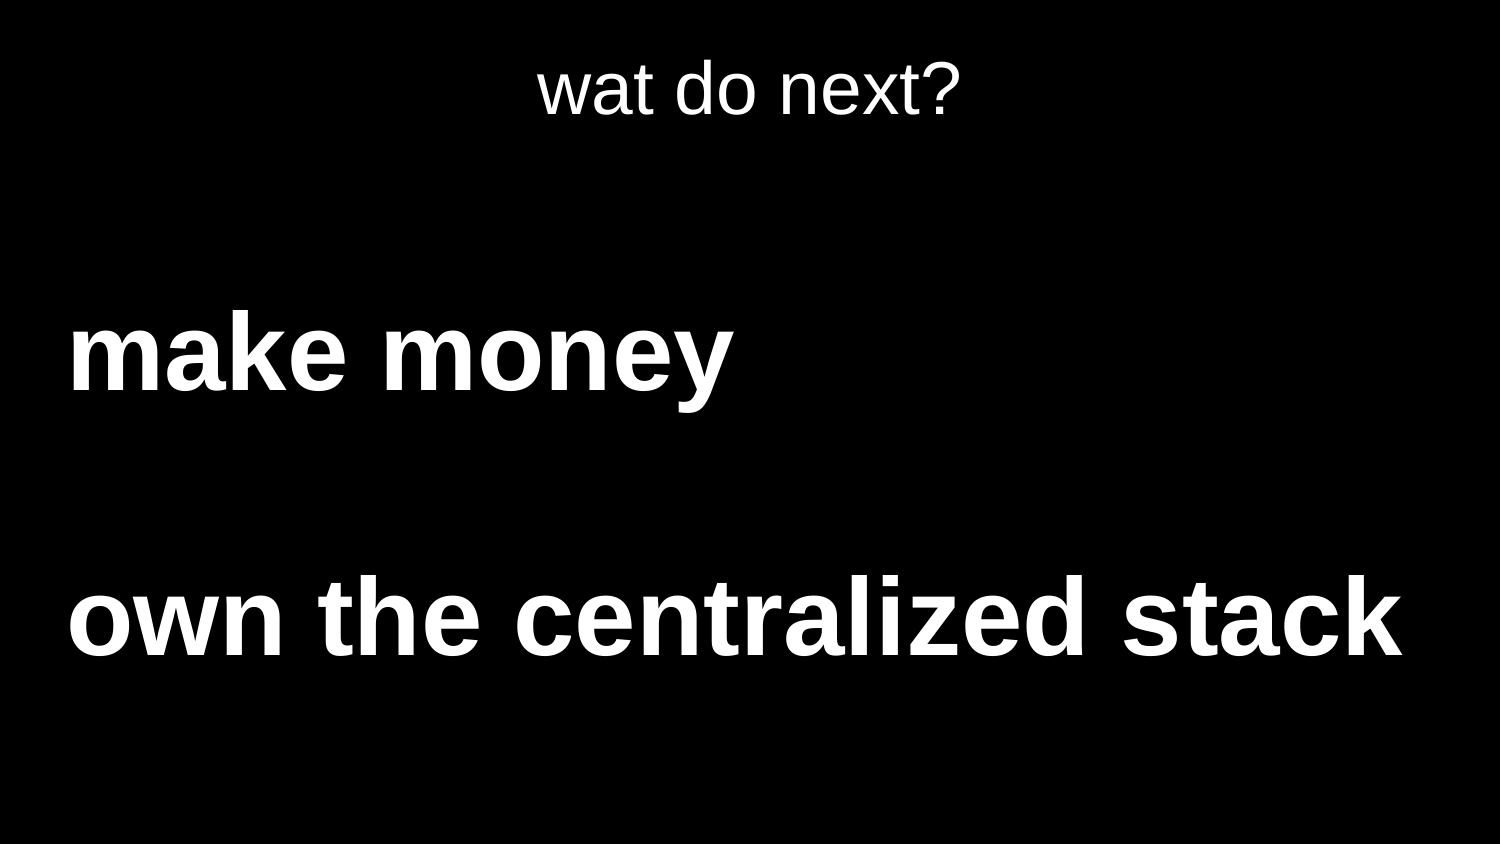

# wat do next?
make money

own the centralized stack